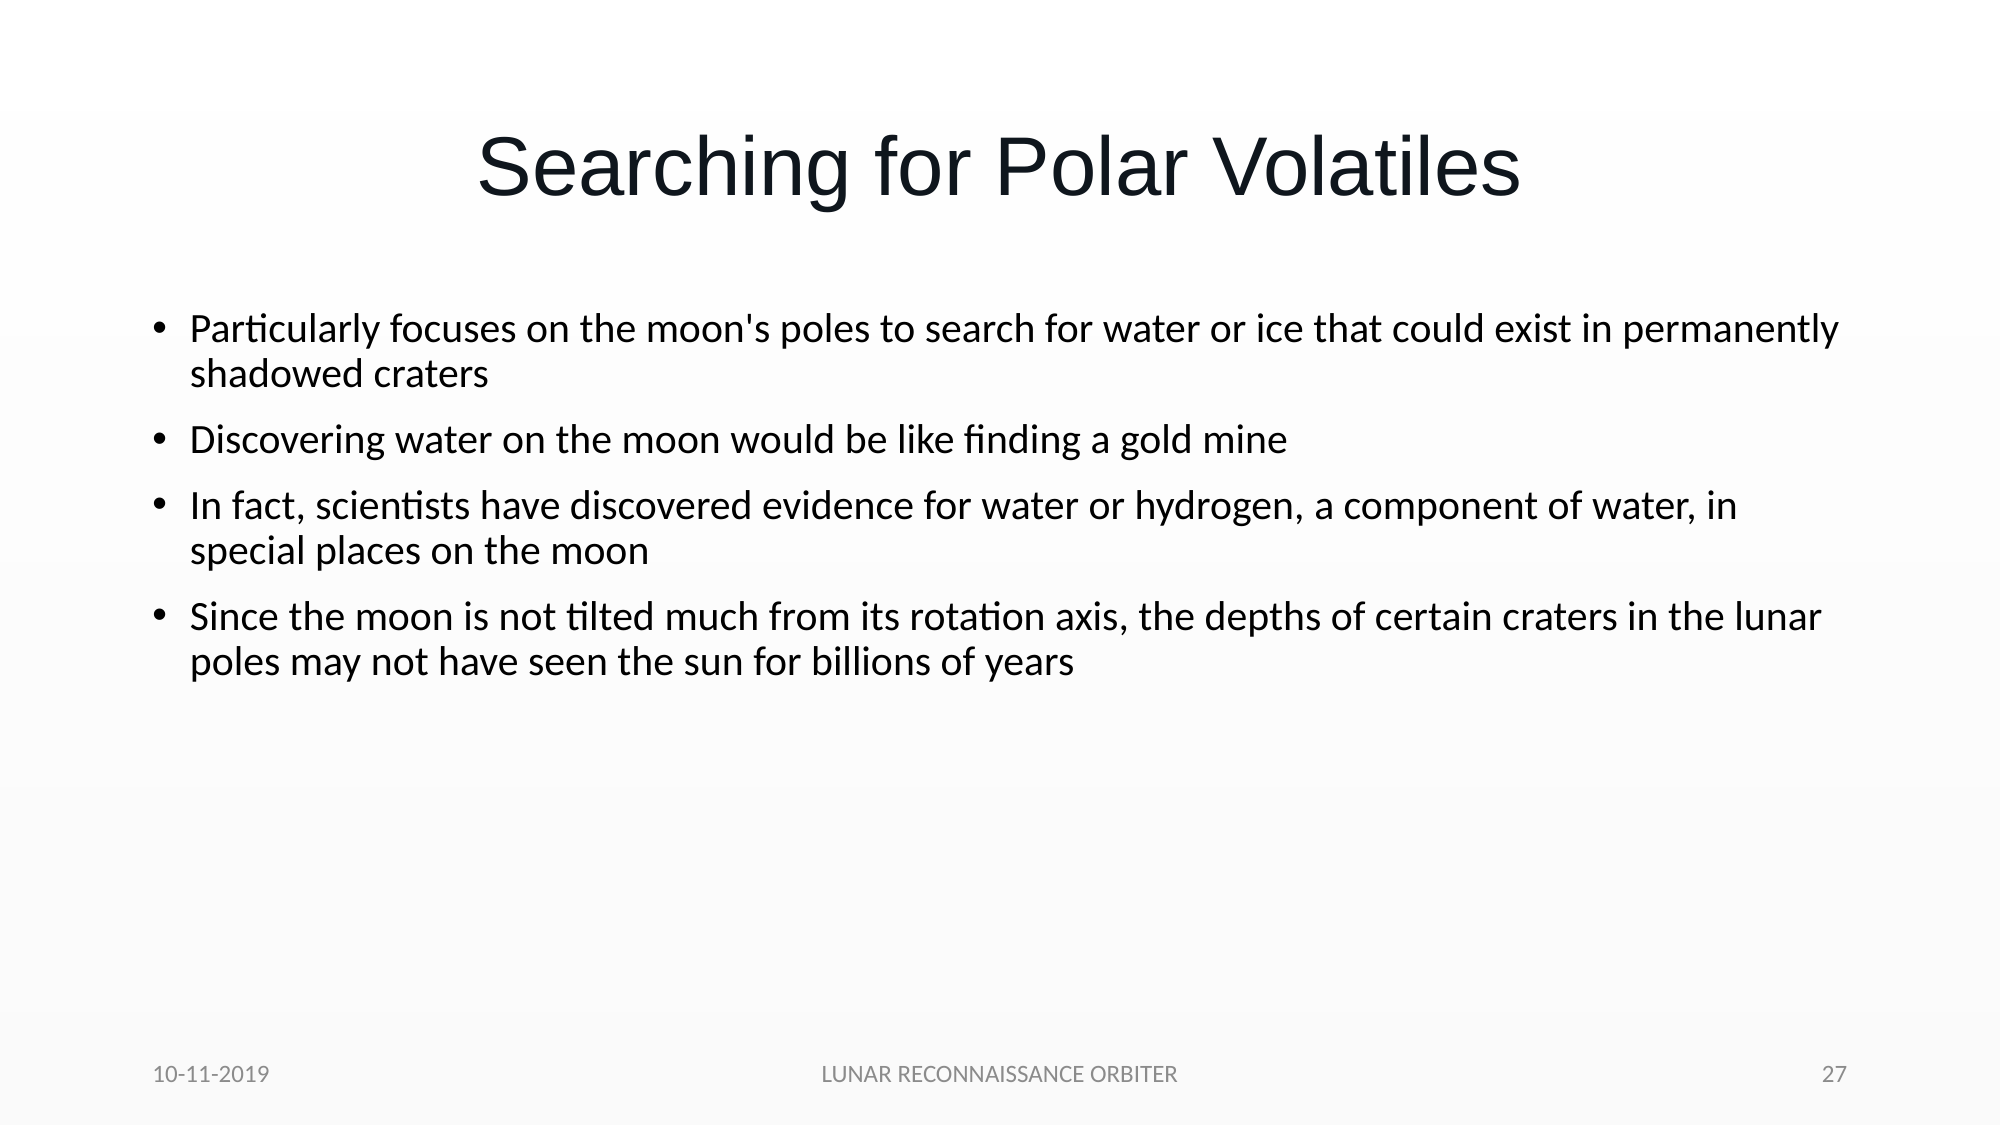

# Searching for Polar Volatiles
Particularly focuses on the moon's poles to search for water or ice that could exist in permanently shadowed craters
Discovering water on the moon would be like finding a gold mine
In fact, scientists have discovered evidence for water or hydrogen, a component of water, in special places on the moon
Since the moon is not tilted much from its rotation axis, the depths of certain craters in the lunar poles may not have seen the sun for billions of years

10-11-2019
LUNAR RECONNAISSANCE ORBITER
27